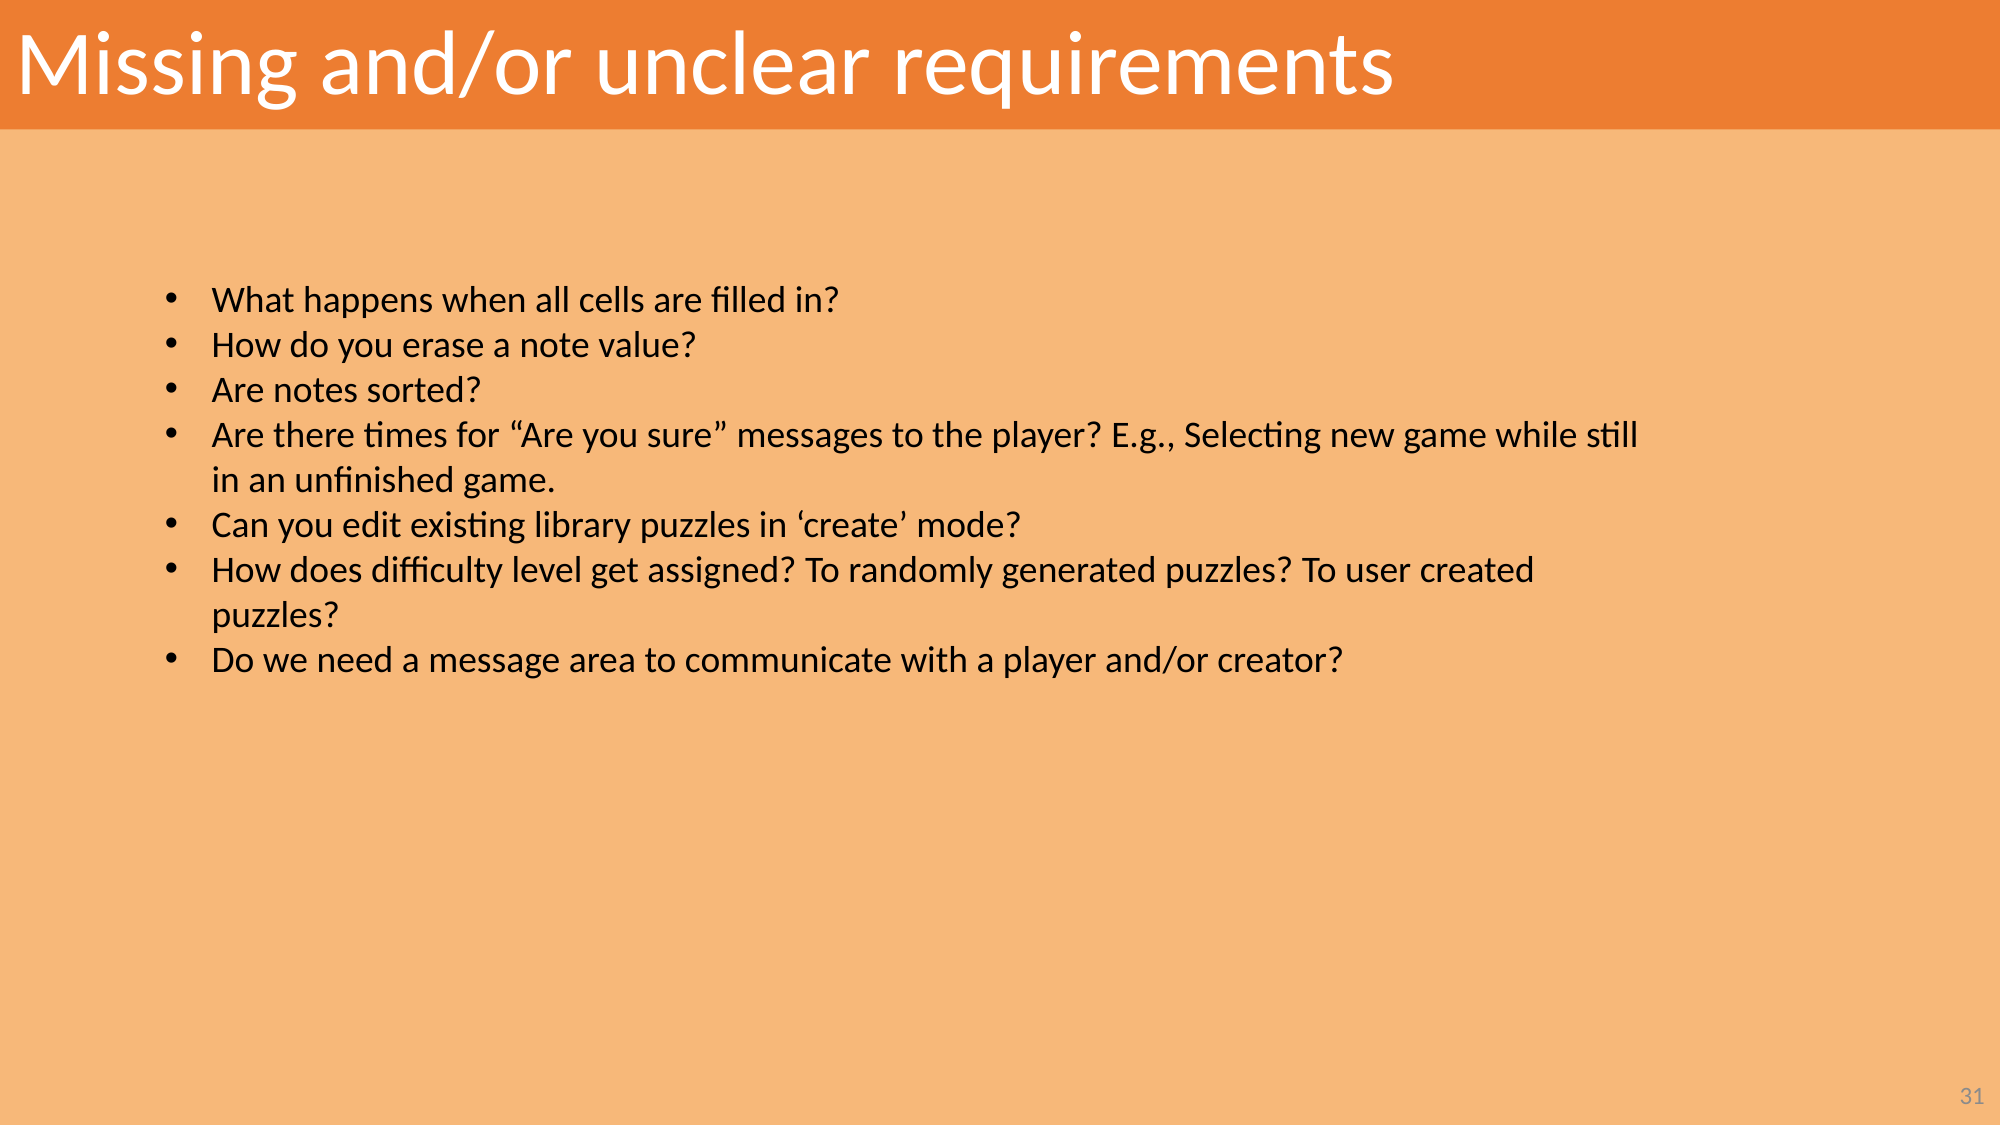

# Missing and/or unclear requirements
What happens when all cells are filled in?
How do you erase a note value?
Are notes sorted?
Are there times for “Are you sure” messages to the player? E.g., Selecting new game while still in an unfinished game.
Can you edit existing library puzzles in ‘create’ mode?
How does difficulty level get assigned? To randomly generated puzzles? To user created puzzles?
Do we need a message area to communicate with a player and/or creator?

31